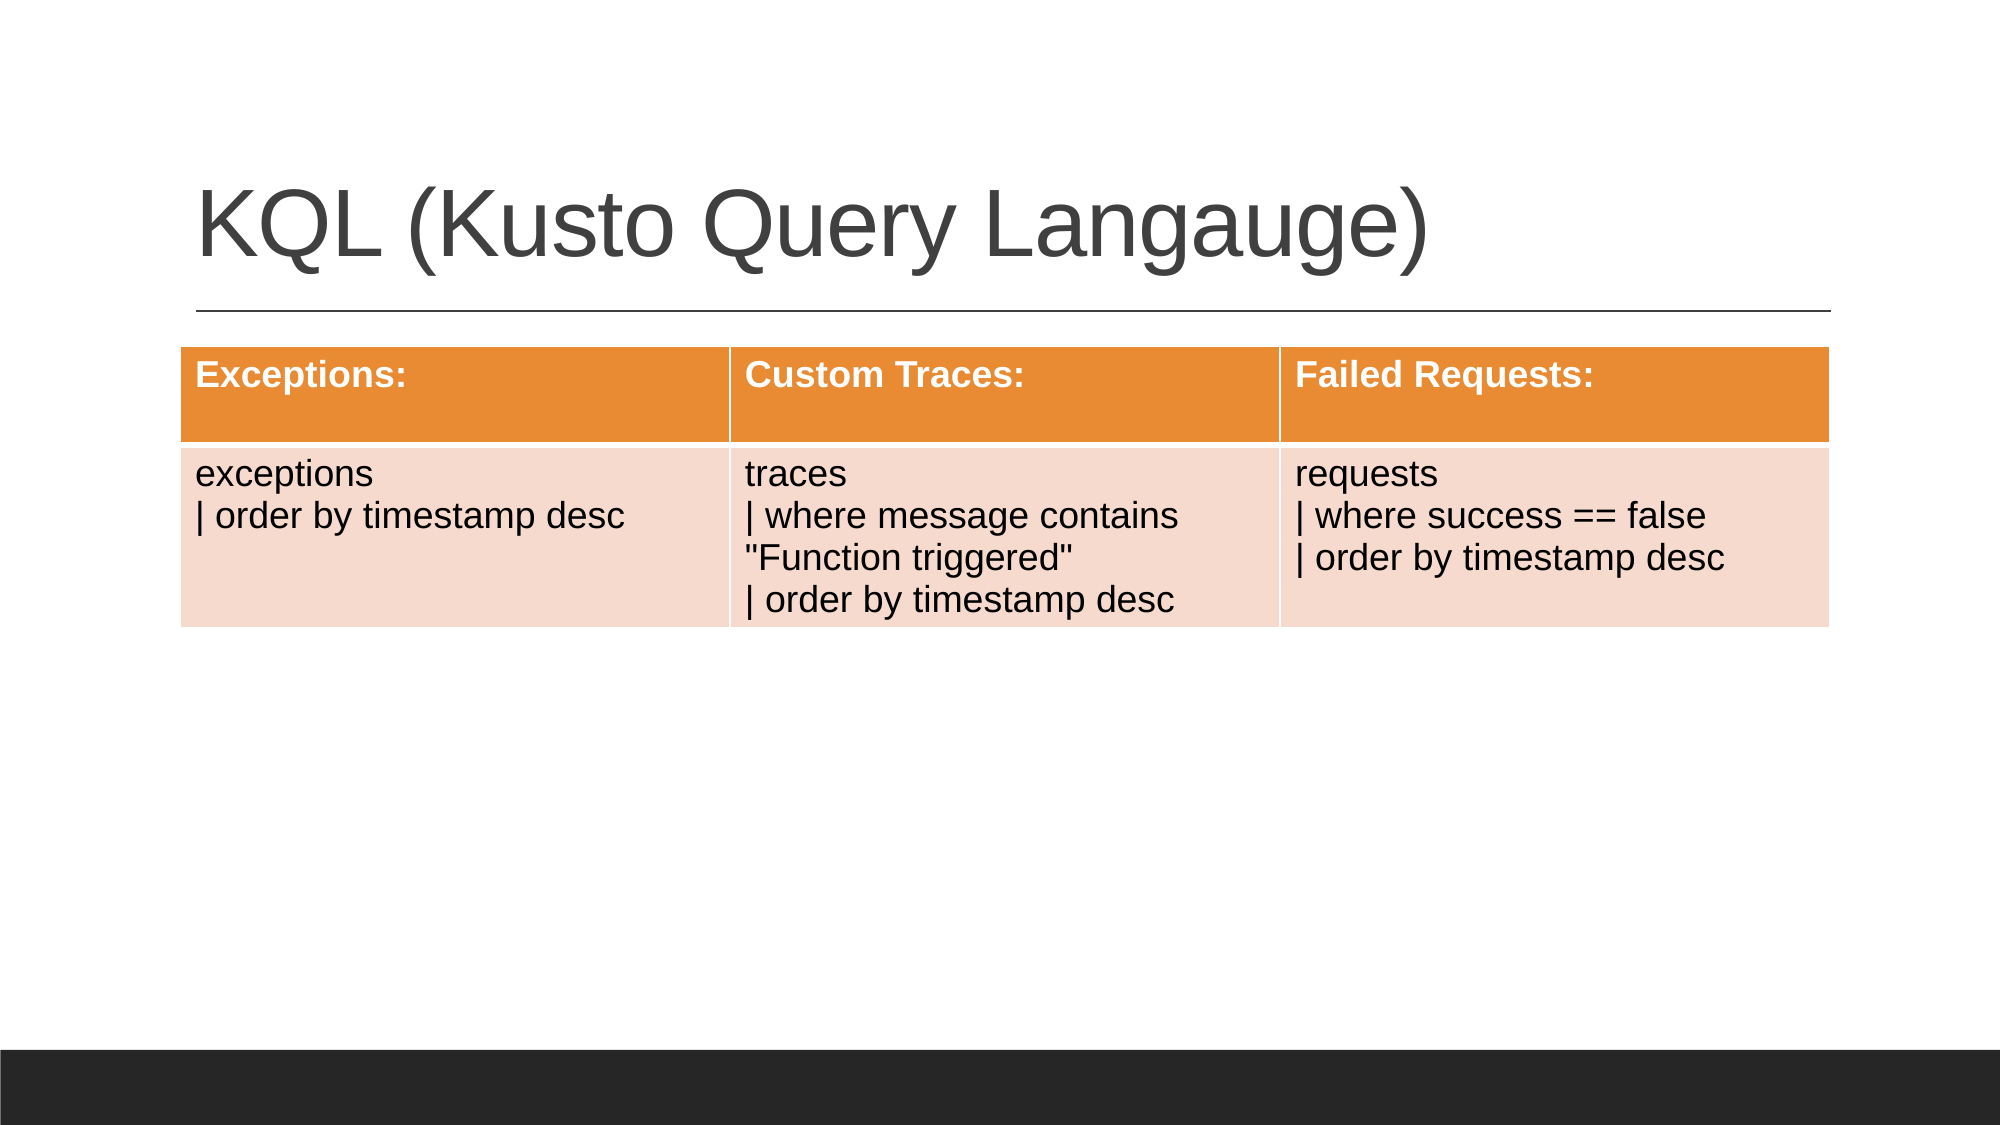

# KQL (Kusto Query Langauge)
| Exceptions: | Custom Traces: | Failed Requests: |
| --- | --- | --- |
| exceptions | order by timestamp desc | traces | where message contains "Function triggered" | order by timestamp desc | requests | where success == false | order by timestamp desc |